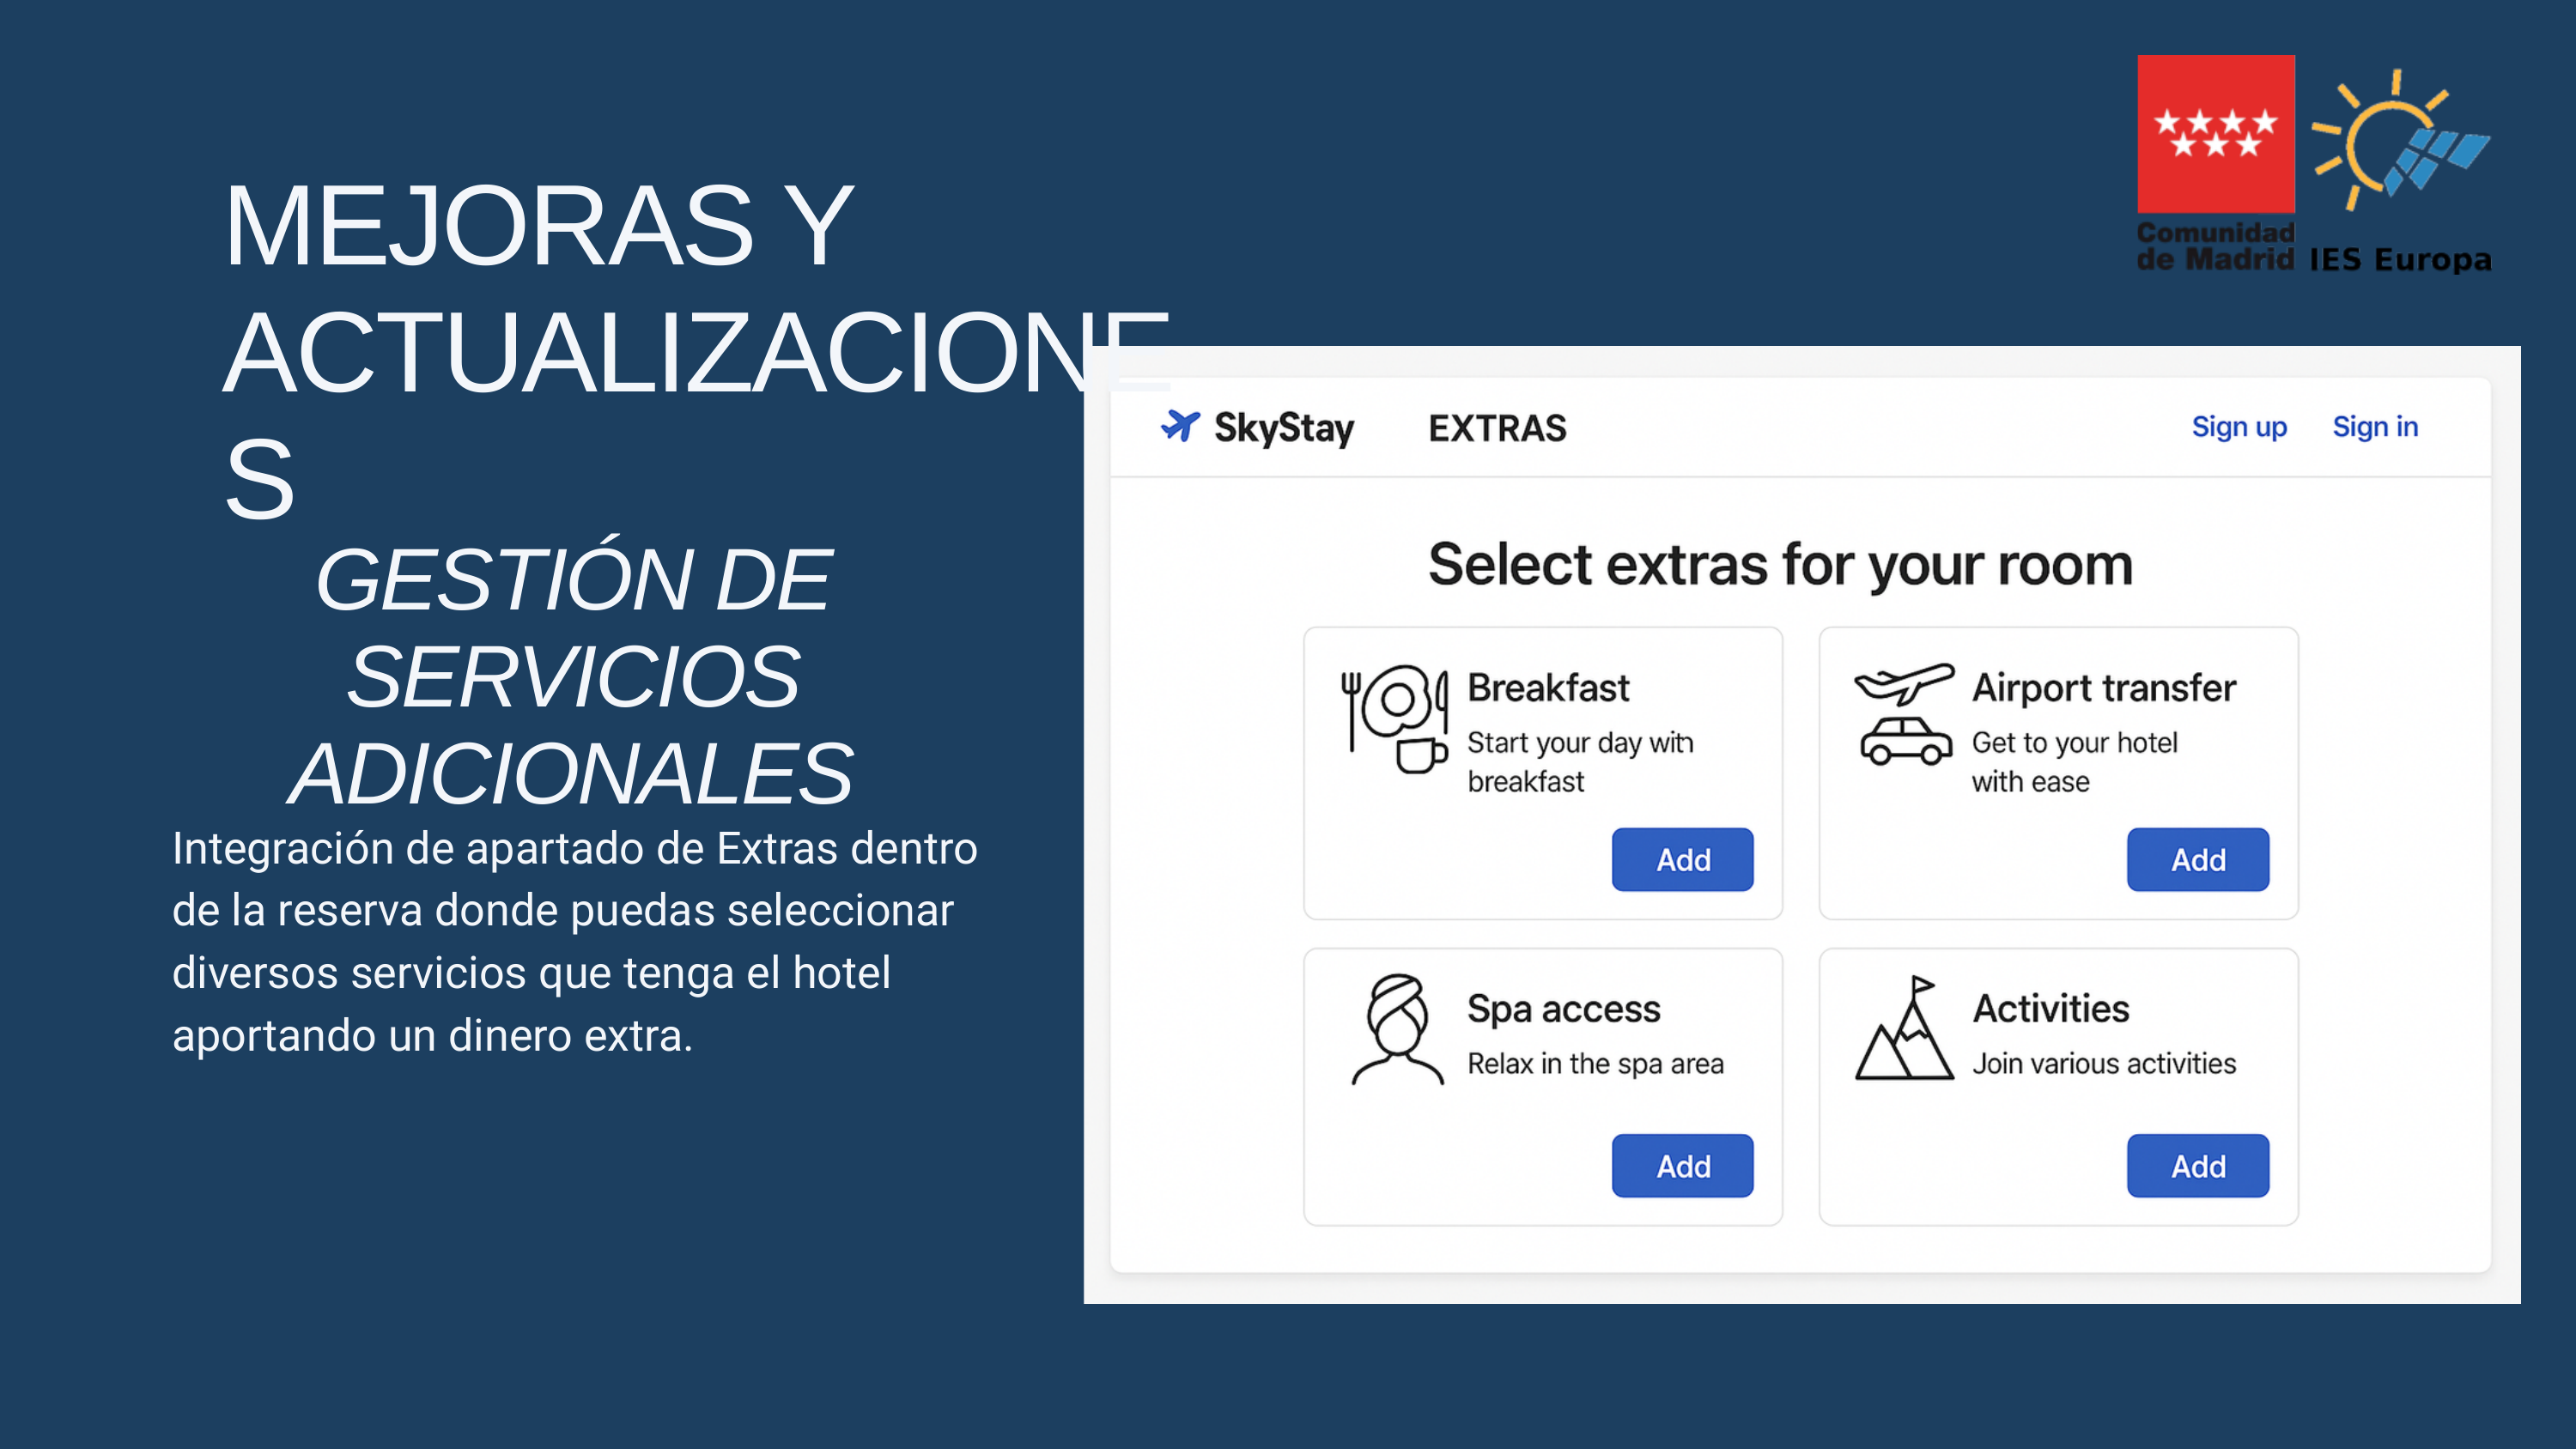

MEJORAS Y ACTUALIZACIONES

GESTIÓN DE SERVICIOS ADICIONALES
Integración de apartado de Extras dentro de la reserva donde puedas seleccionar diversos servicios que tenga el hotel aportando un dinero extra.